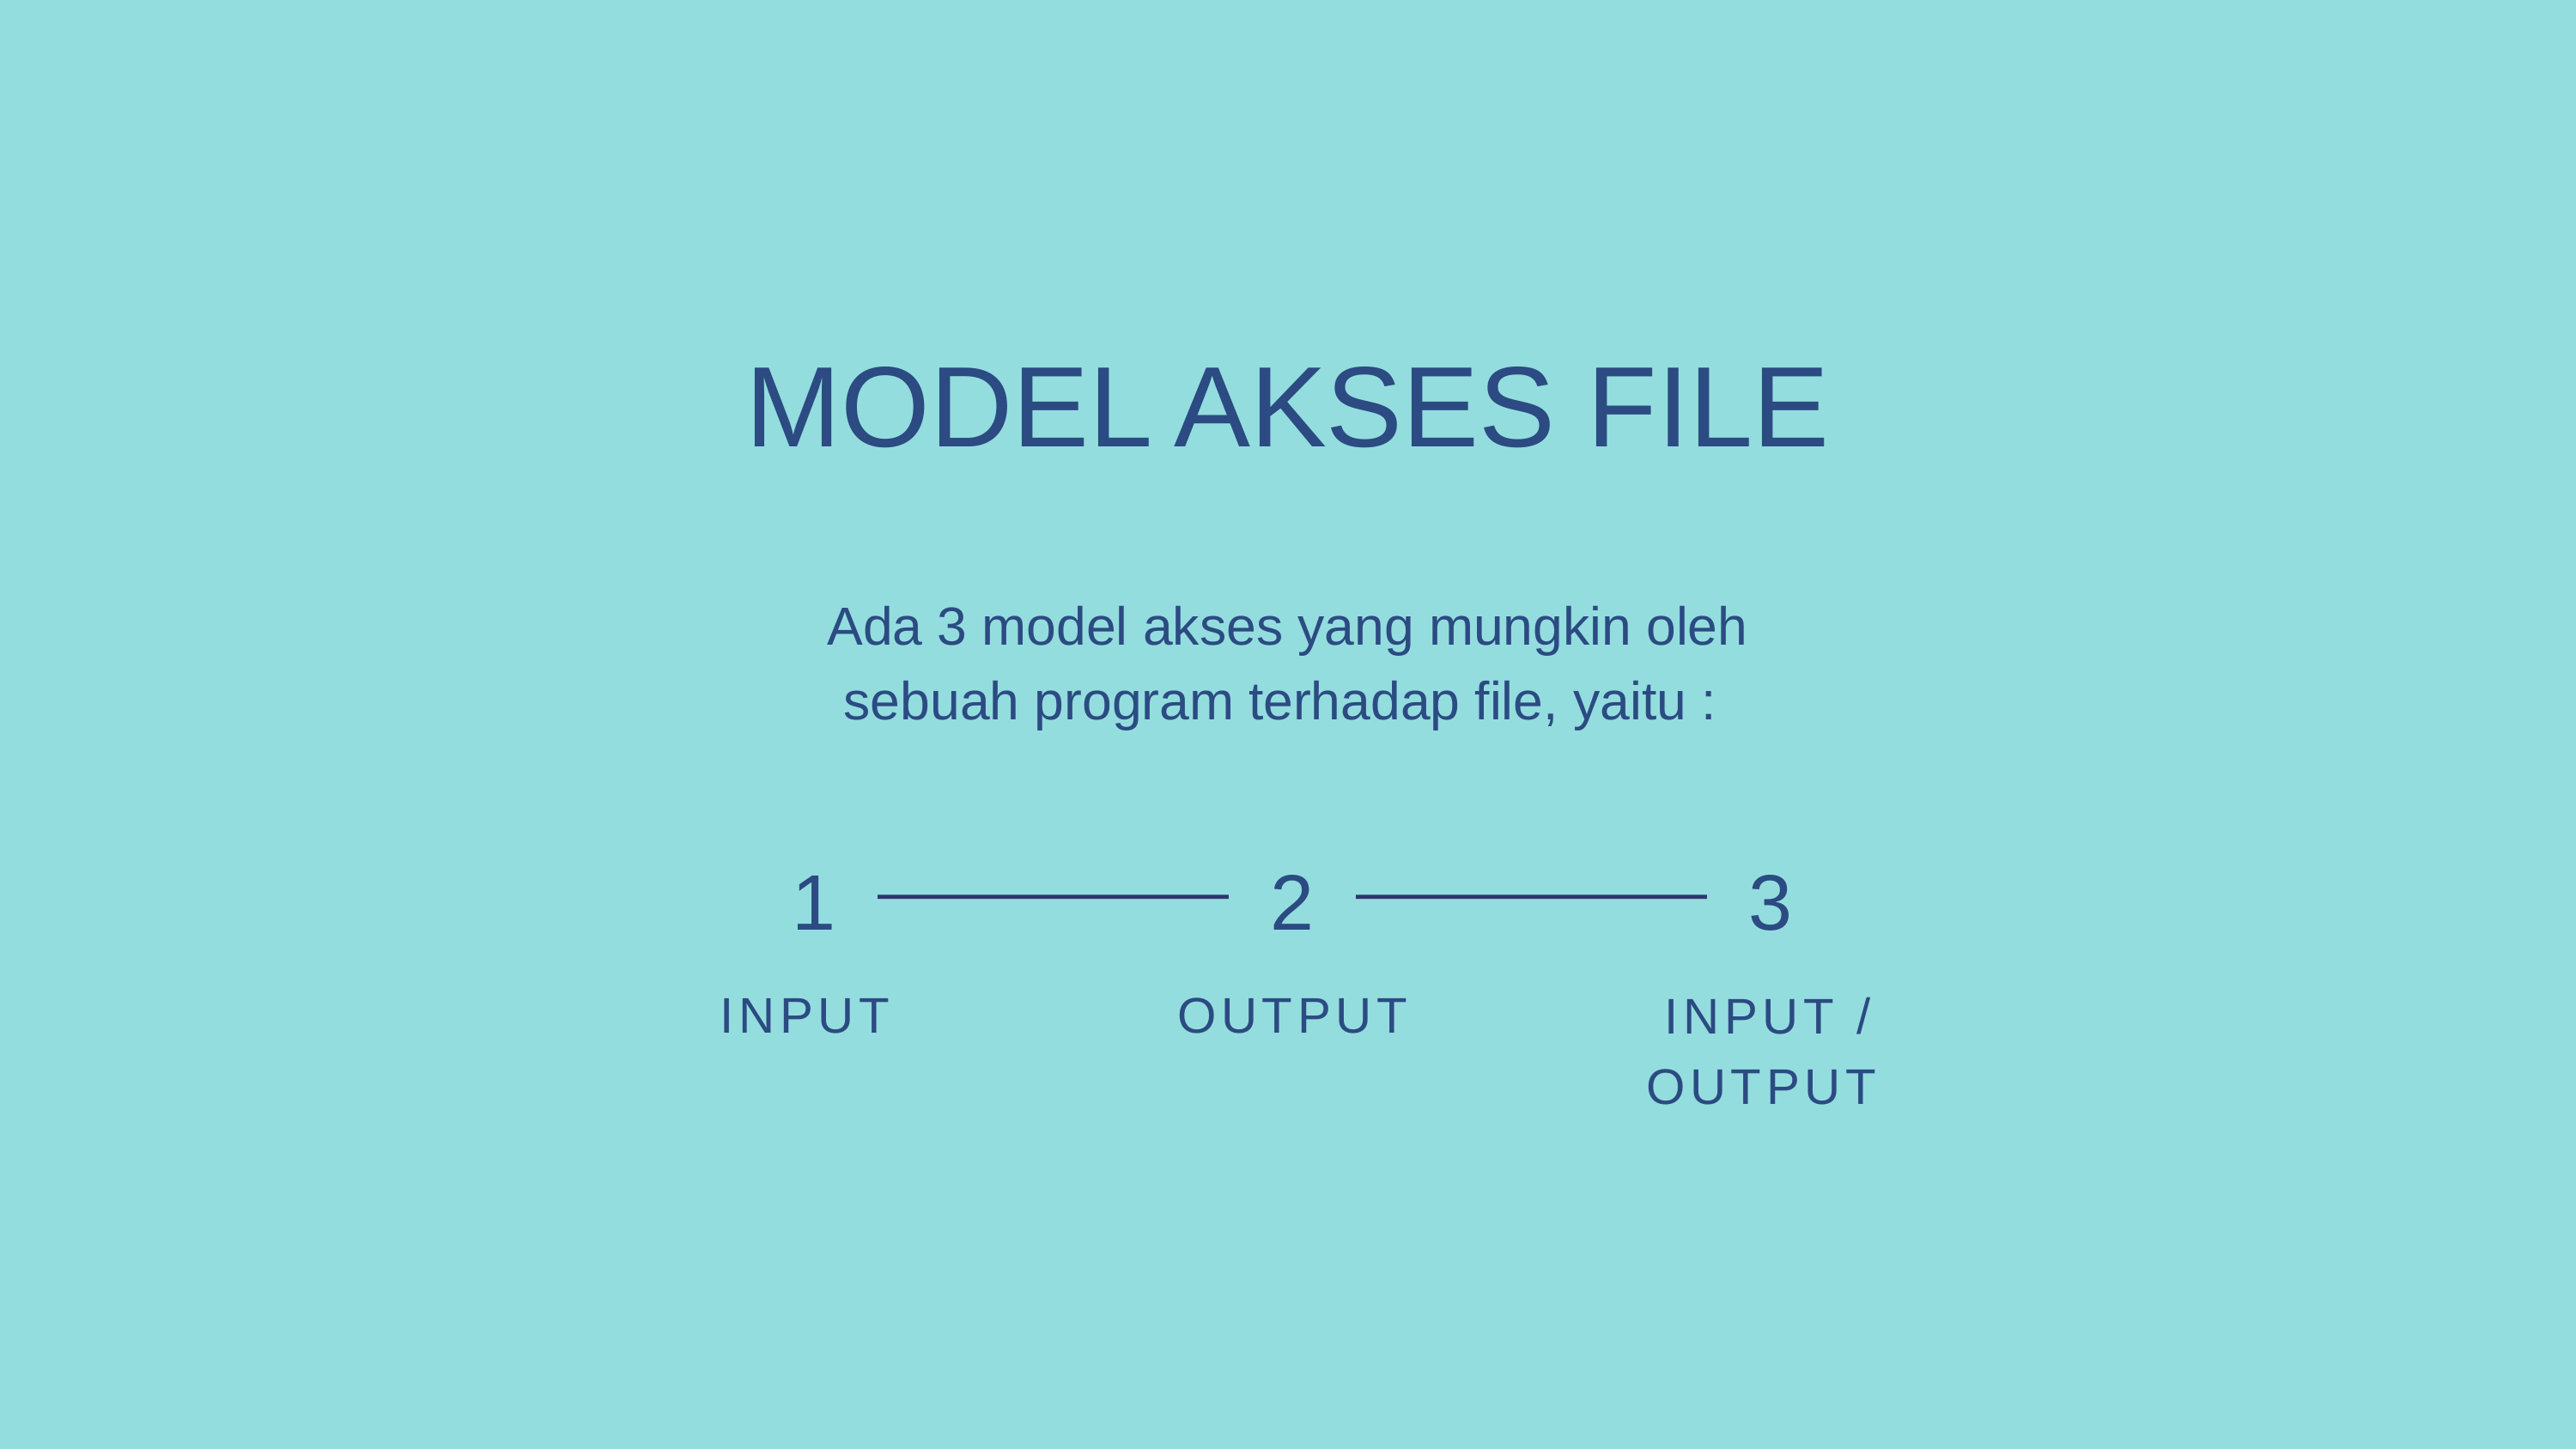

MODEL AKSES FILE
Ada 3 model akses yang mungkin oleh sebuah program terhadap file, yaitu :

1

2

3

INPUT
OUTPUT
INPUT / OUTPUT